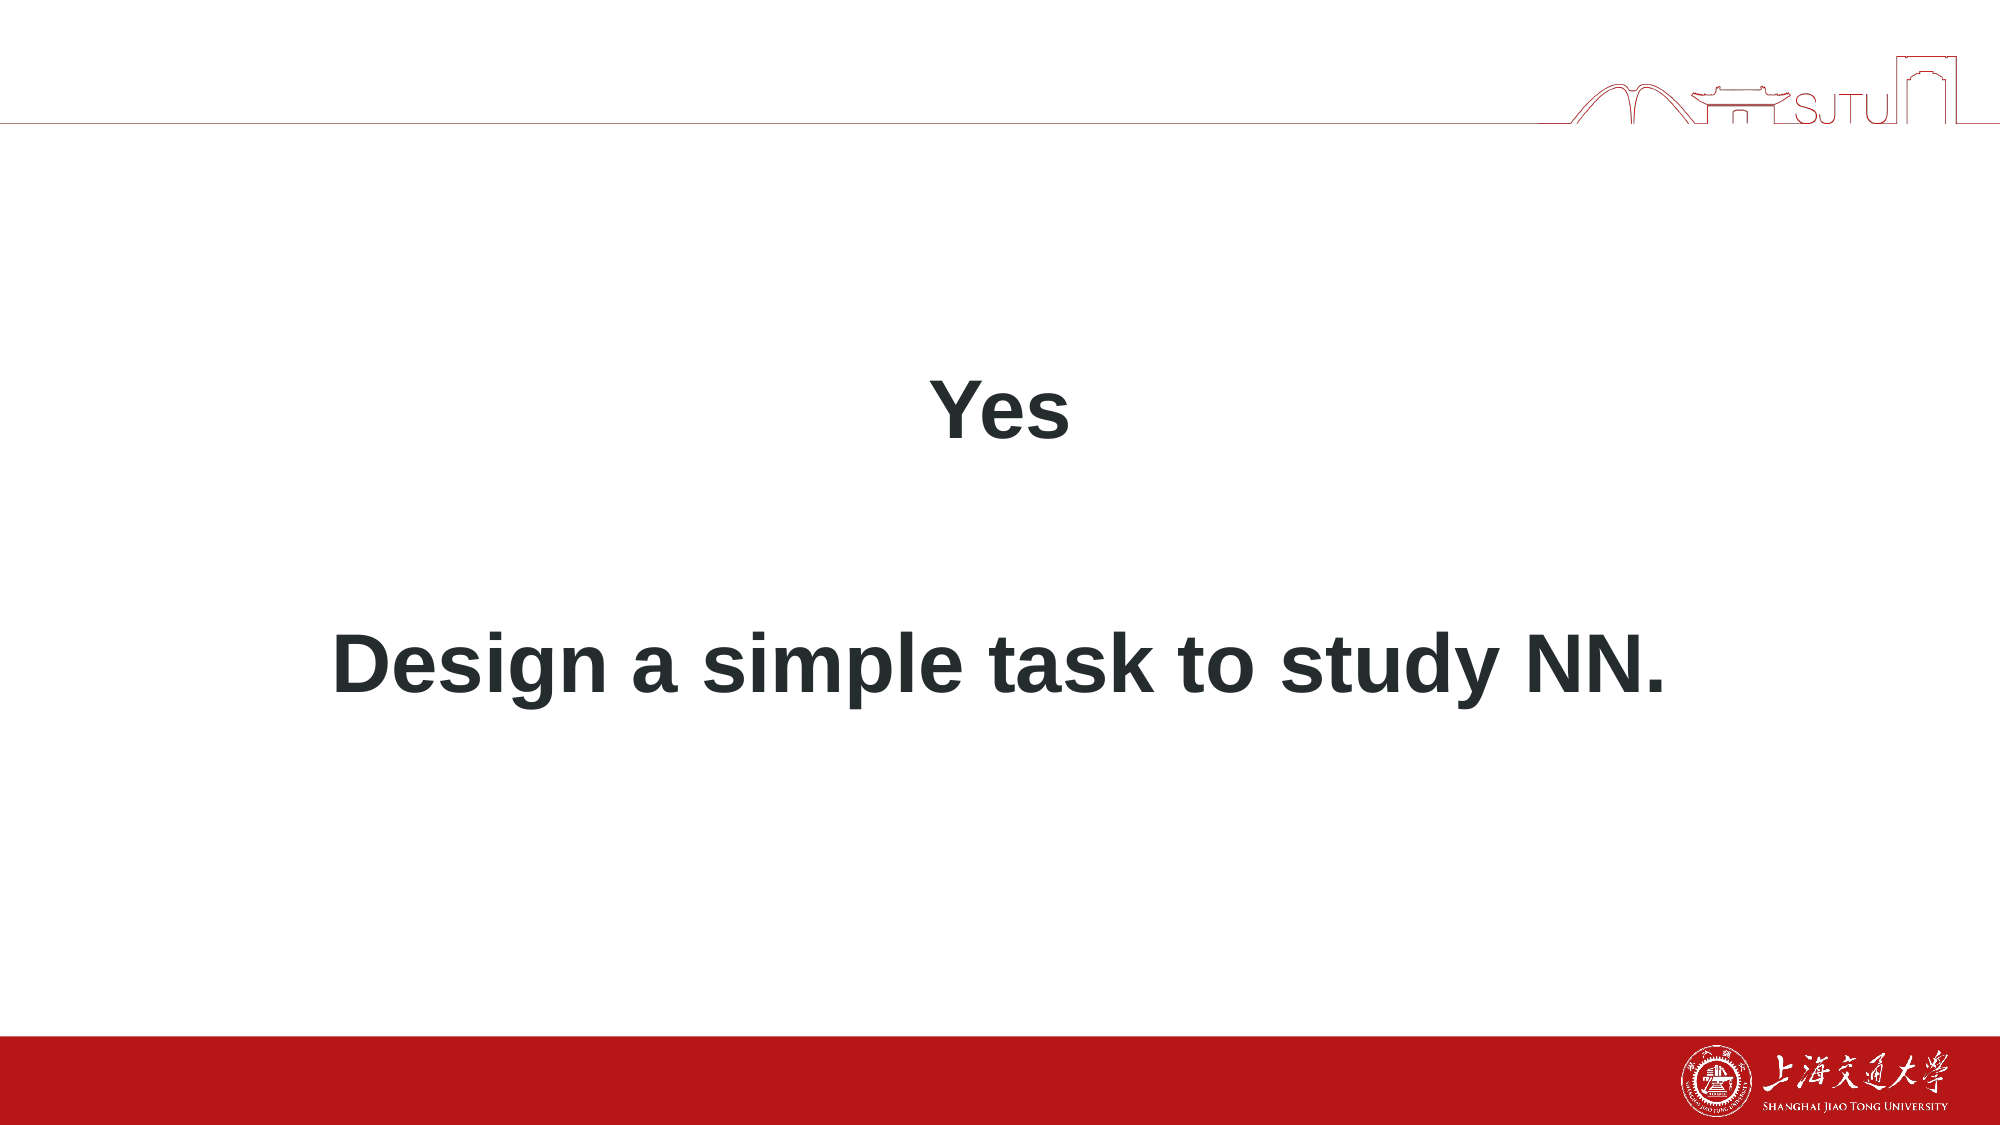

Yes
Design a simple task to study NN.